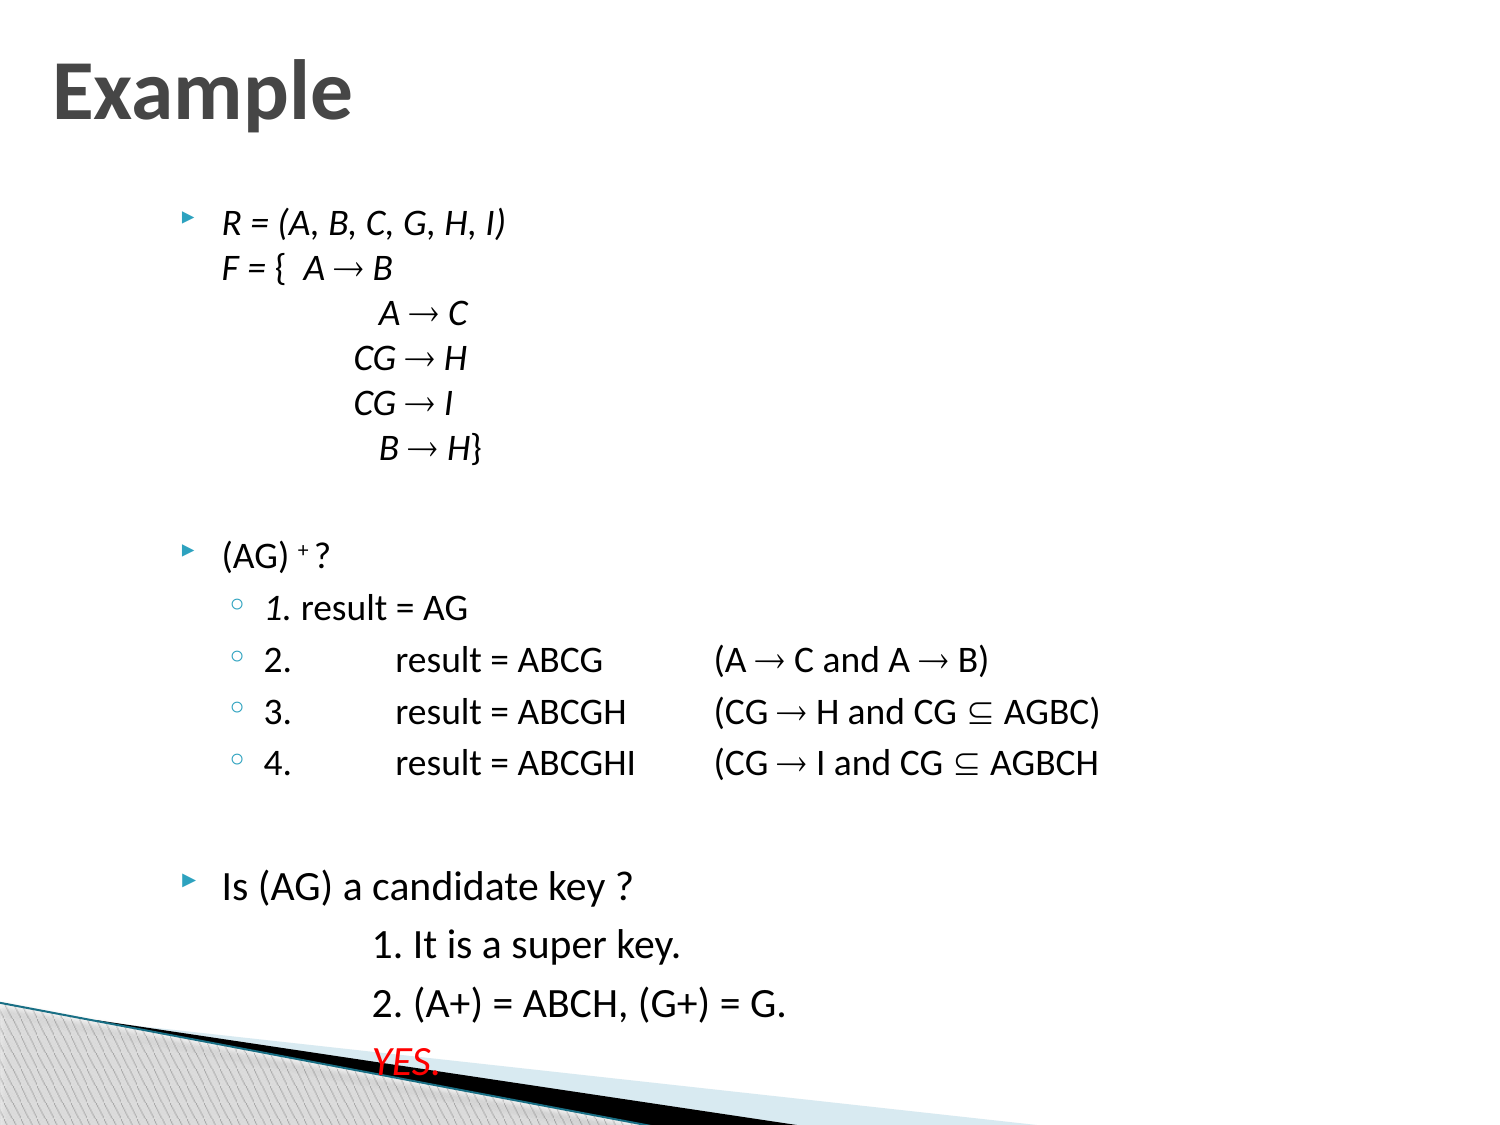

# Example
R = (A, B, C, G, H, I)
F = {  A → B
	   A → C
	CG → H
	CG → I
	   B → H}

(AG) + ?
1. result = AG
2.	result = ABCG	(A → C and A → B)
3.	result = ABCGH	(CG → H and CG ⊆ AGBC)
4.	result = ABCGHI	(CG → I and CG ⊆ AGBCH

Is (AG) a candidate key ?
      	1. It is a super key.
      	2. (A+) = ABCH, (G+) = G.
     	YES.